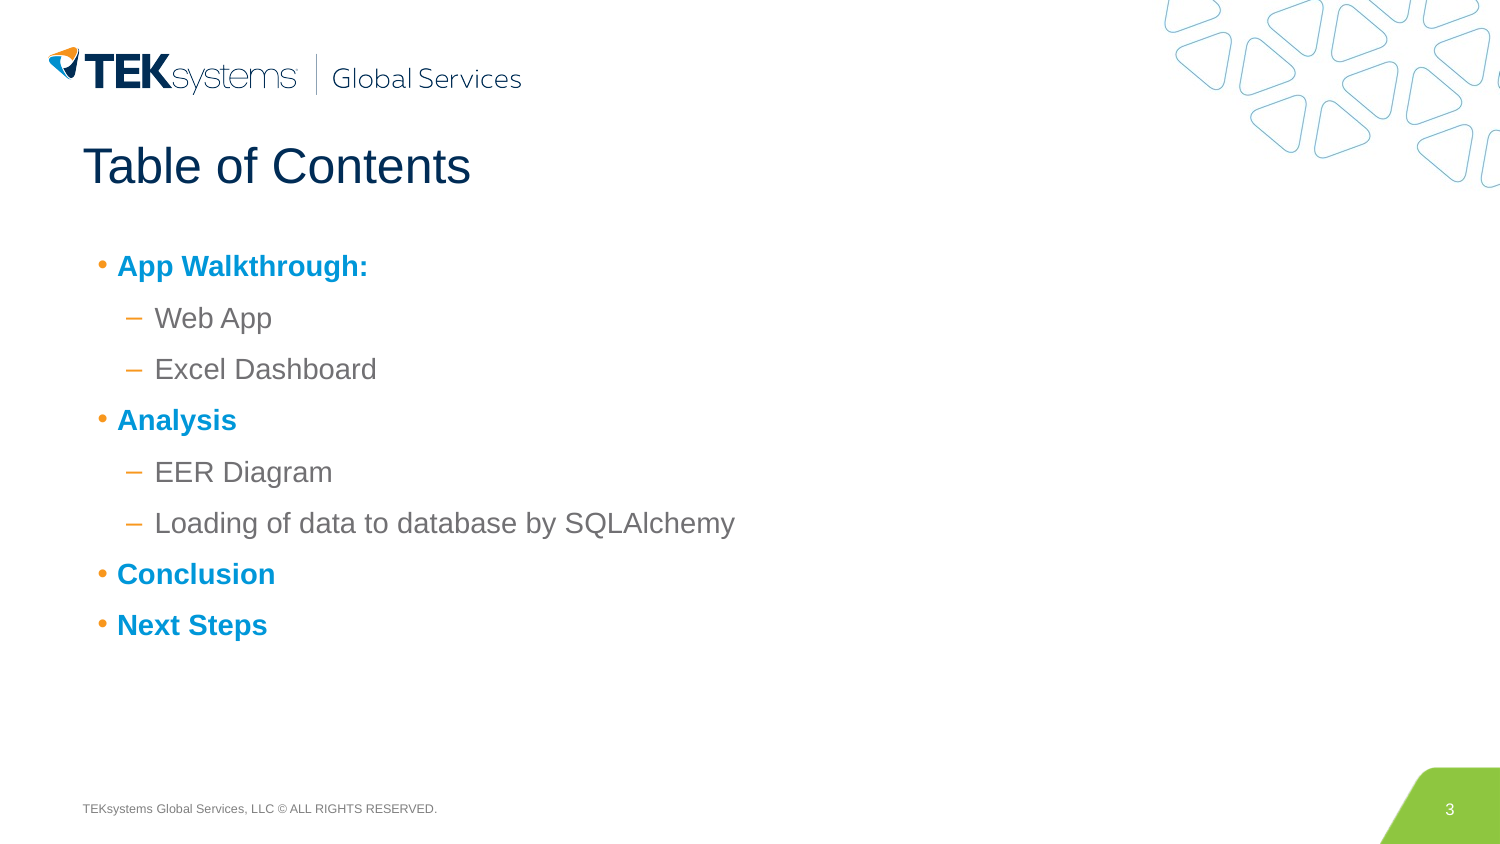

# Table of Contents
App Walkthrough:
Web App
Excel Dashboard
Analysis
EER Diagram
Loading of data to database by SQLAlchemy
Conclusion
Next Steps
3